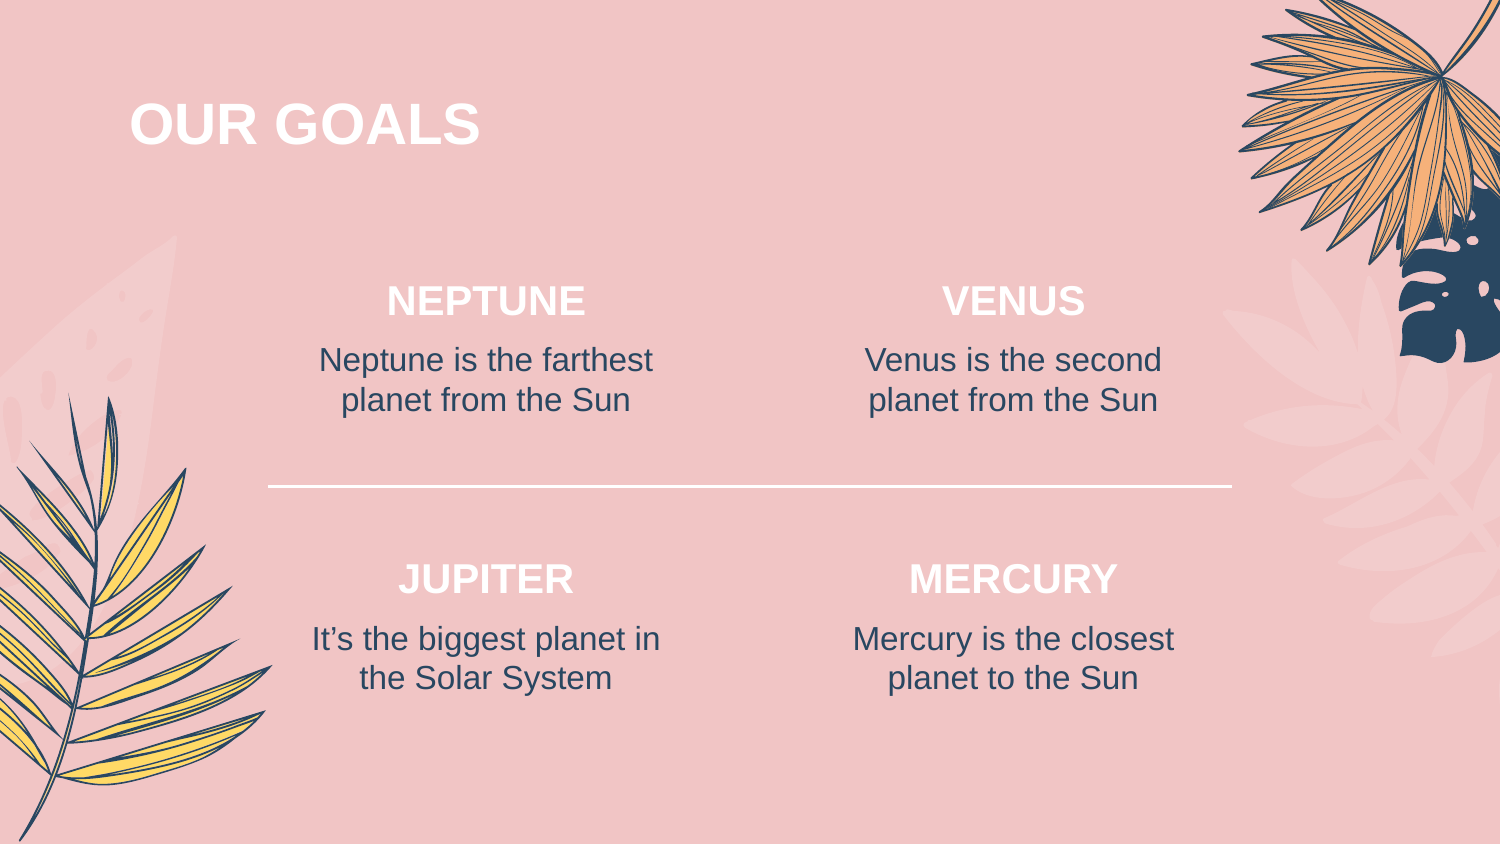

# OUR GOALS
NEPTUNE
VENUS
Neptune is the farthest
planet from the Sun
Venus is the second planet from the Sun

JUPITER
MERCURY
It’s the biggest planet in the Solar System
Mercury is the closest
planet to the Sun